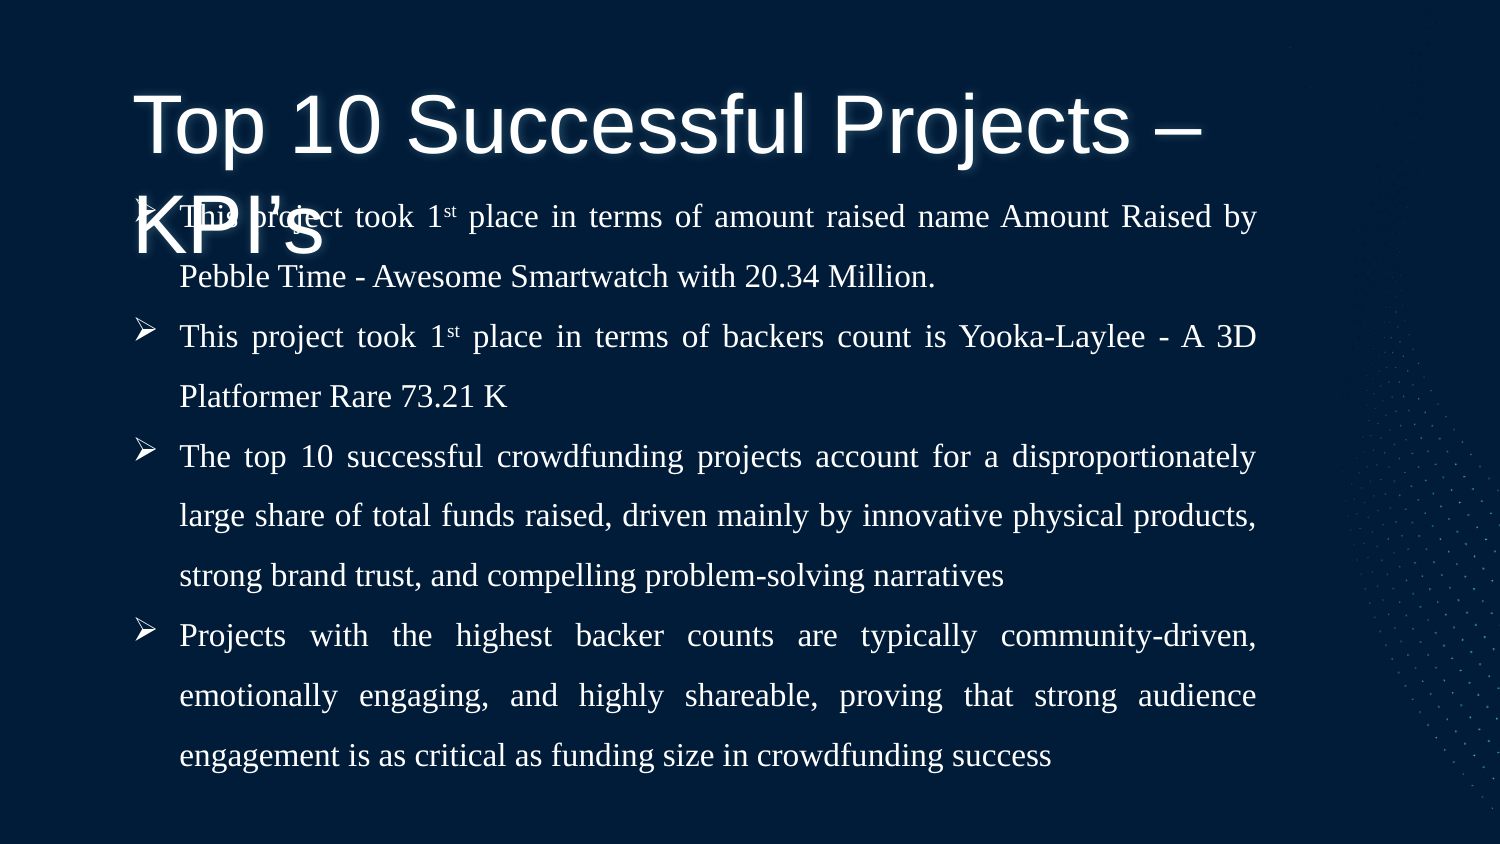

# Top 10 Successful Projects – KPI’s
This project took 1st place in terms of amount raised name Amount Raised by Pebble Time - Awesome Smartwatch with 20.34 Million.
This project took 1st place in terms of backers count is Yooka-Laylee - A 3D Platformer Rare 73.21 K
The top 10 successful crowdfunding projects account for a disproportionately large share of total funds raised, driven mainly by innovative physical products, strong brand trust, and compelling problem-solving narratives
Projects with the highest backer counts are typically community-driven, emotionally engaging, and highly shareable, proving that strong audience engagement is as critical as funding size in crowdfunding success